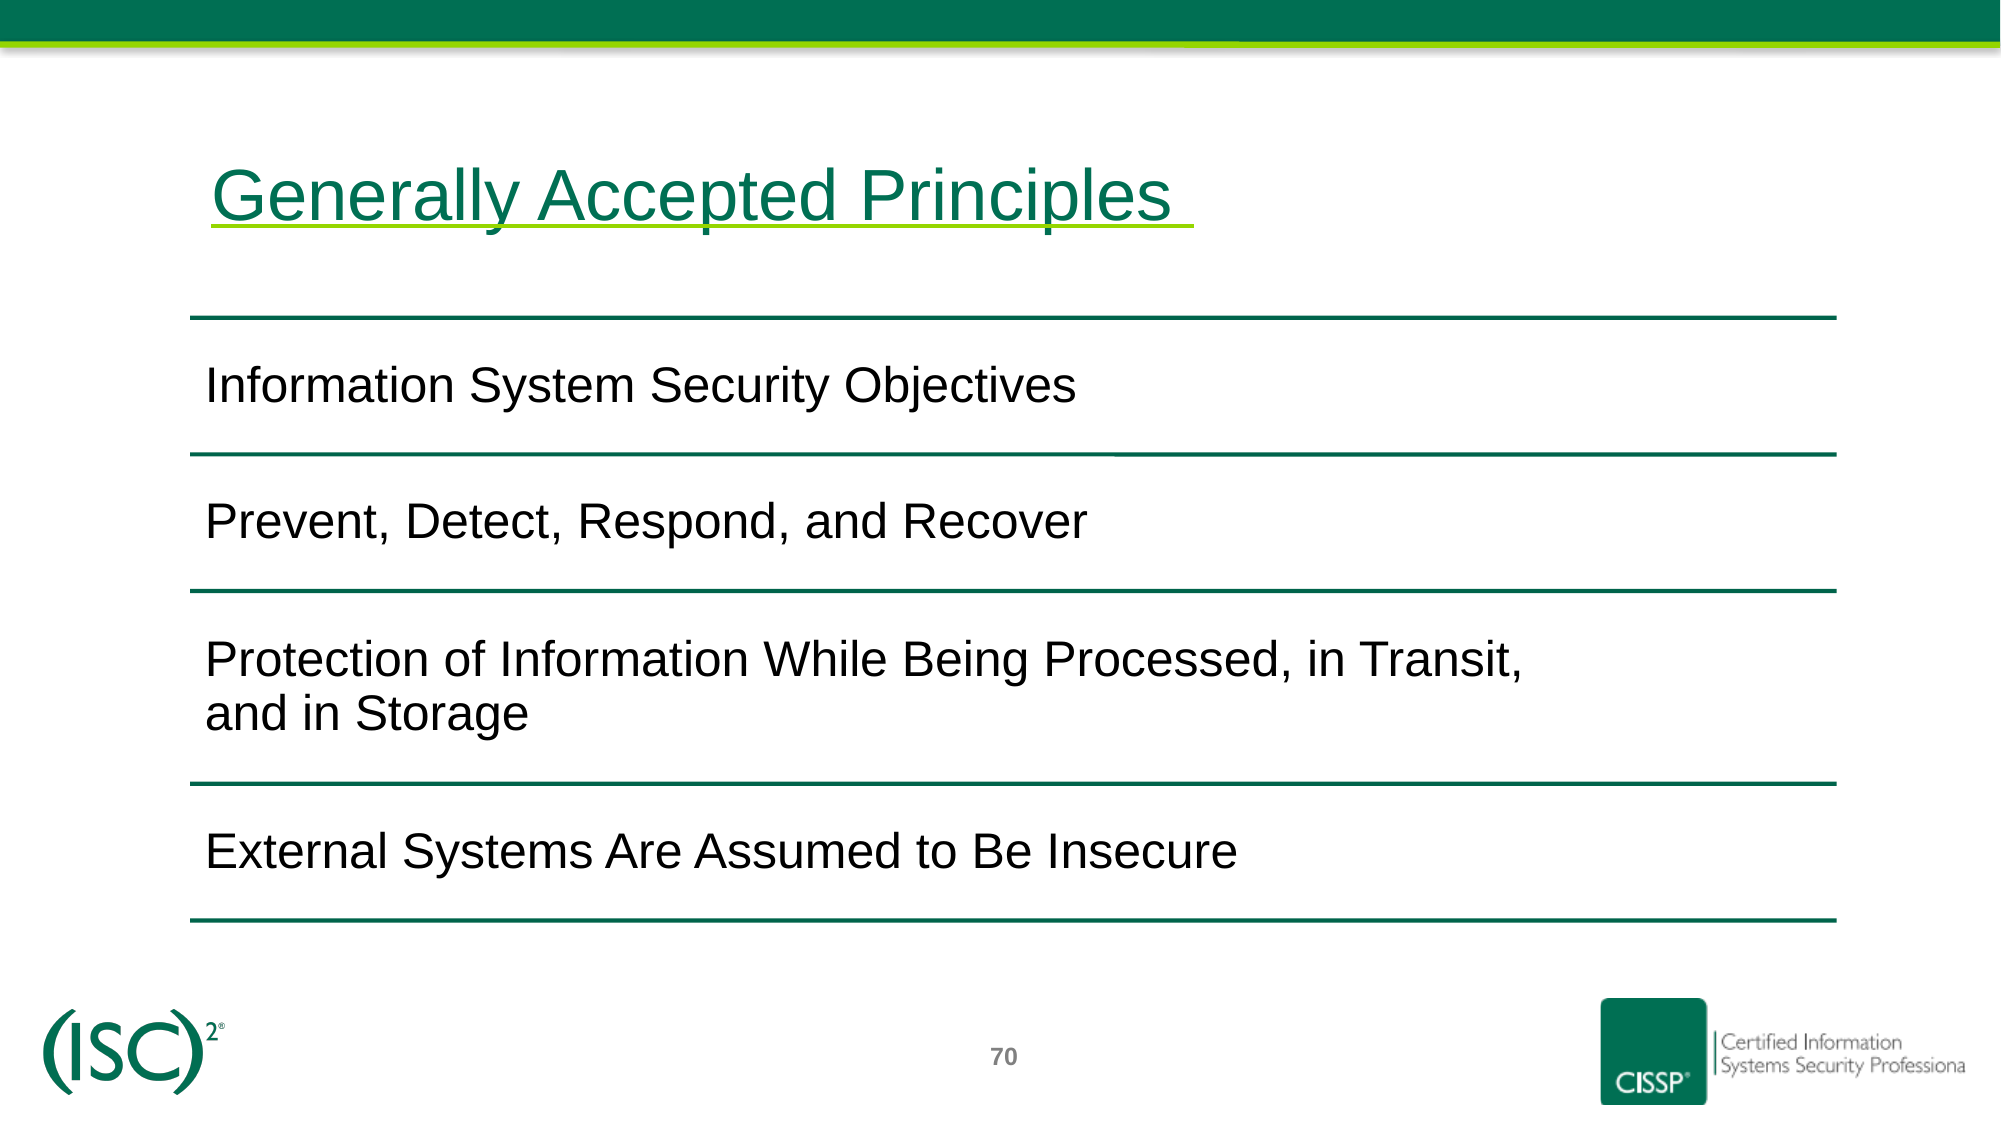

# Generally Accepted Principles
Information System Security Objectives
Prevent, Detect, Respond, and Recover
Protection of Information While Being Processed, in Transit,
and in Storage
External Systems Are Assumed to Be Insecure